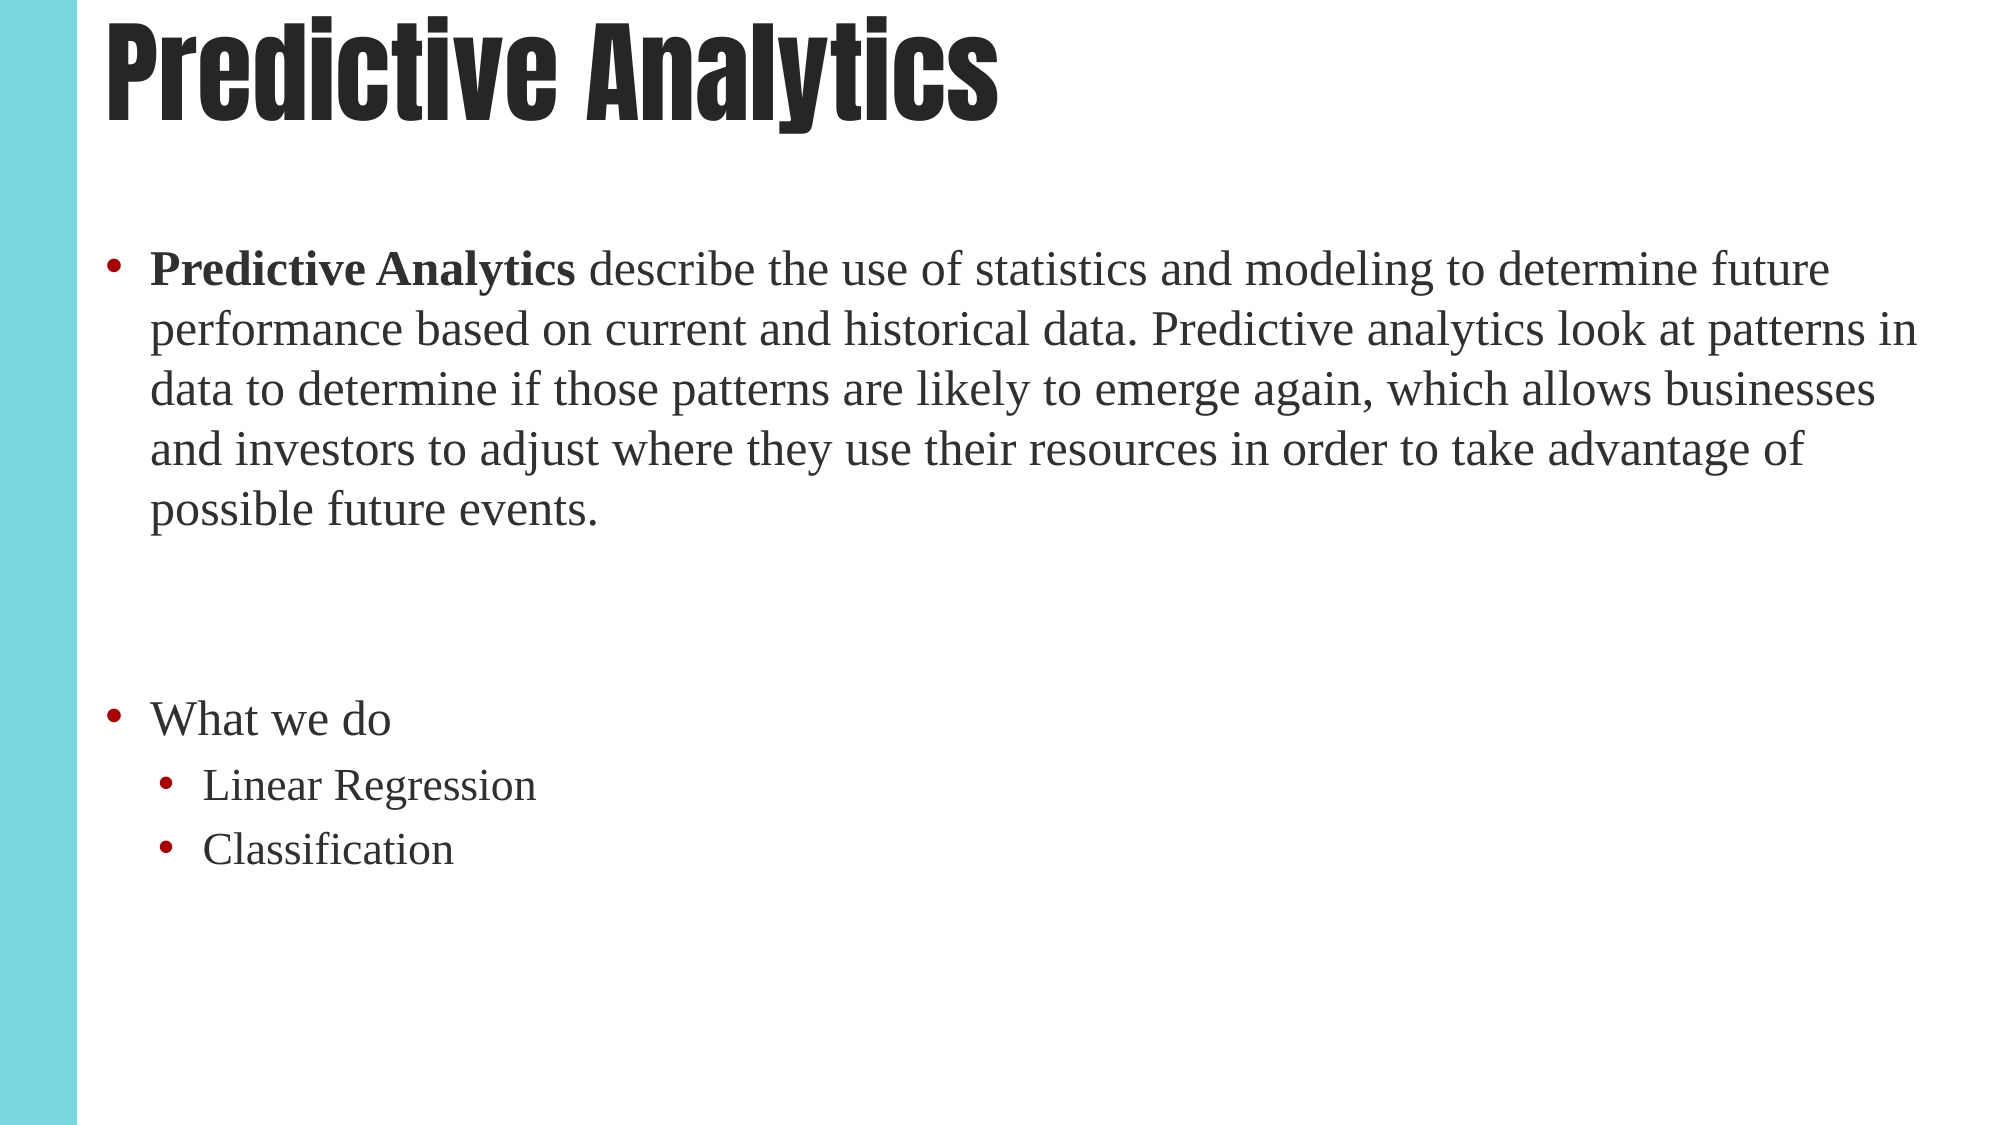

# Predictive Analytics
Predictive Analytics describe the use of statistics and modeling to determine future performance based on current and historical data. Predictive analytics look at patterns in data to determine if those patterns are likely to emerge again, which allows businesses and investors to adjust where they use their resources in order to take advantage of possible future events.

What we do
Linear Regression
Classification